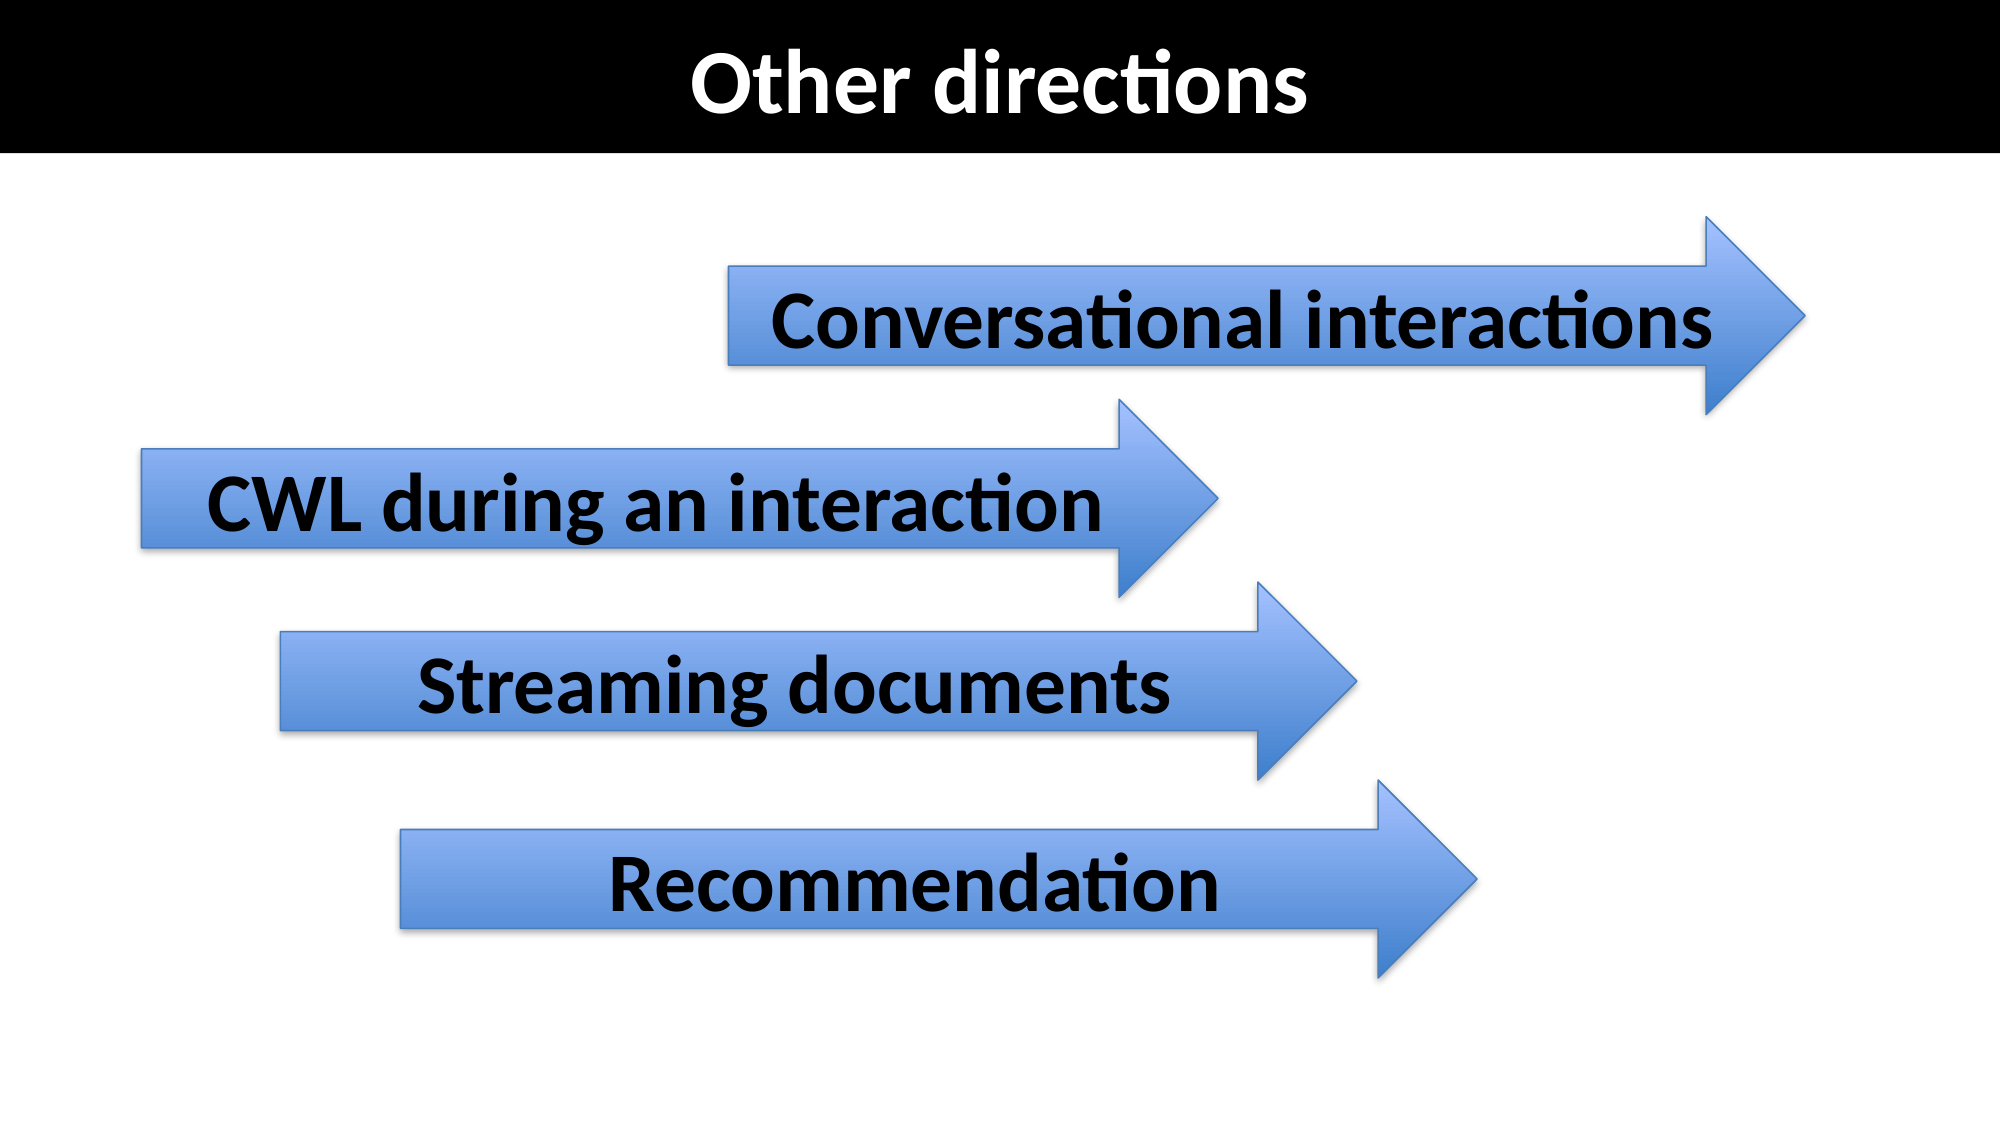

# Other directions

Conversational interactions

CWL during an interaction

Streaming documents

Recommendation